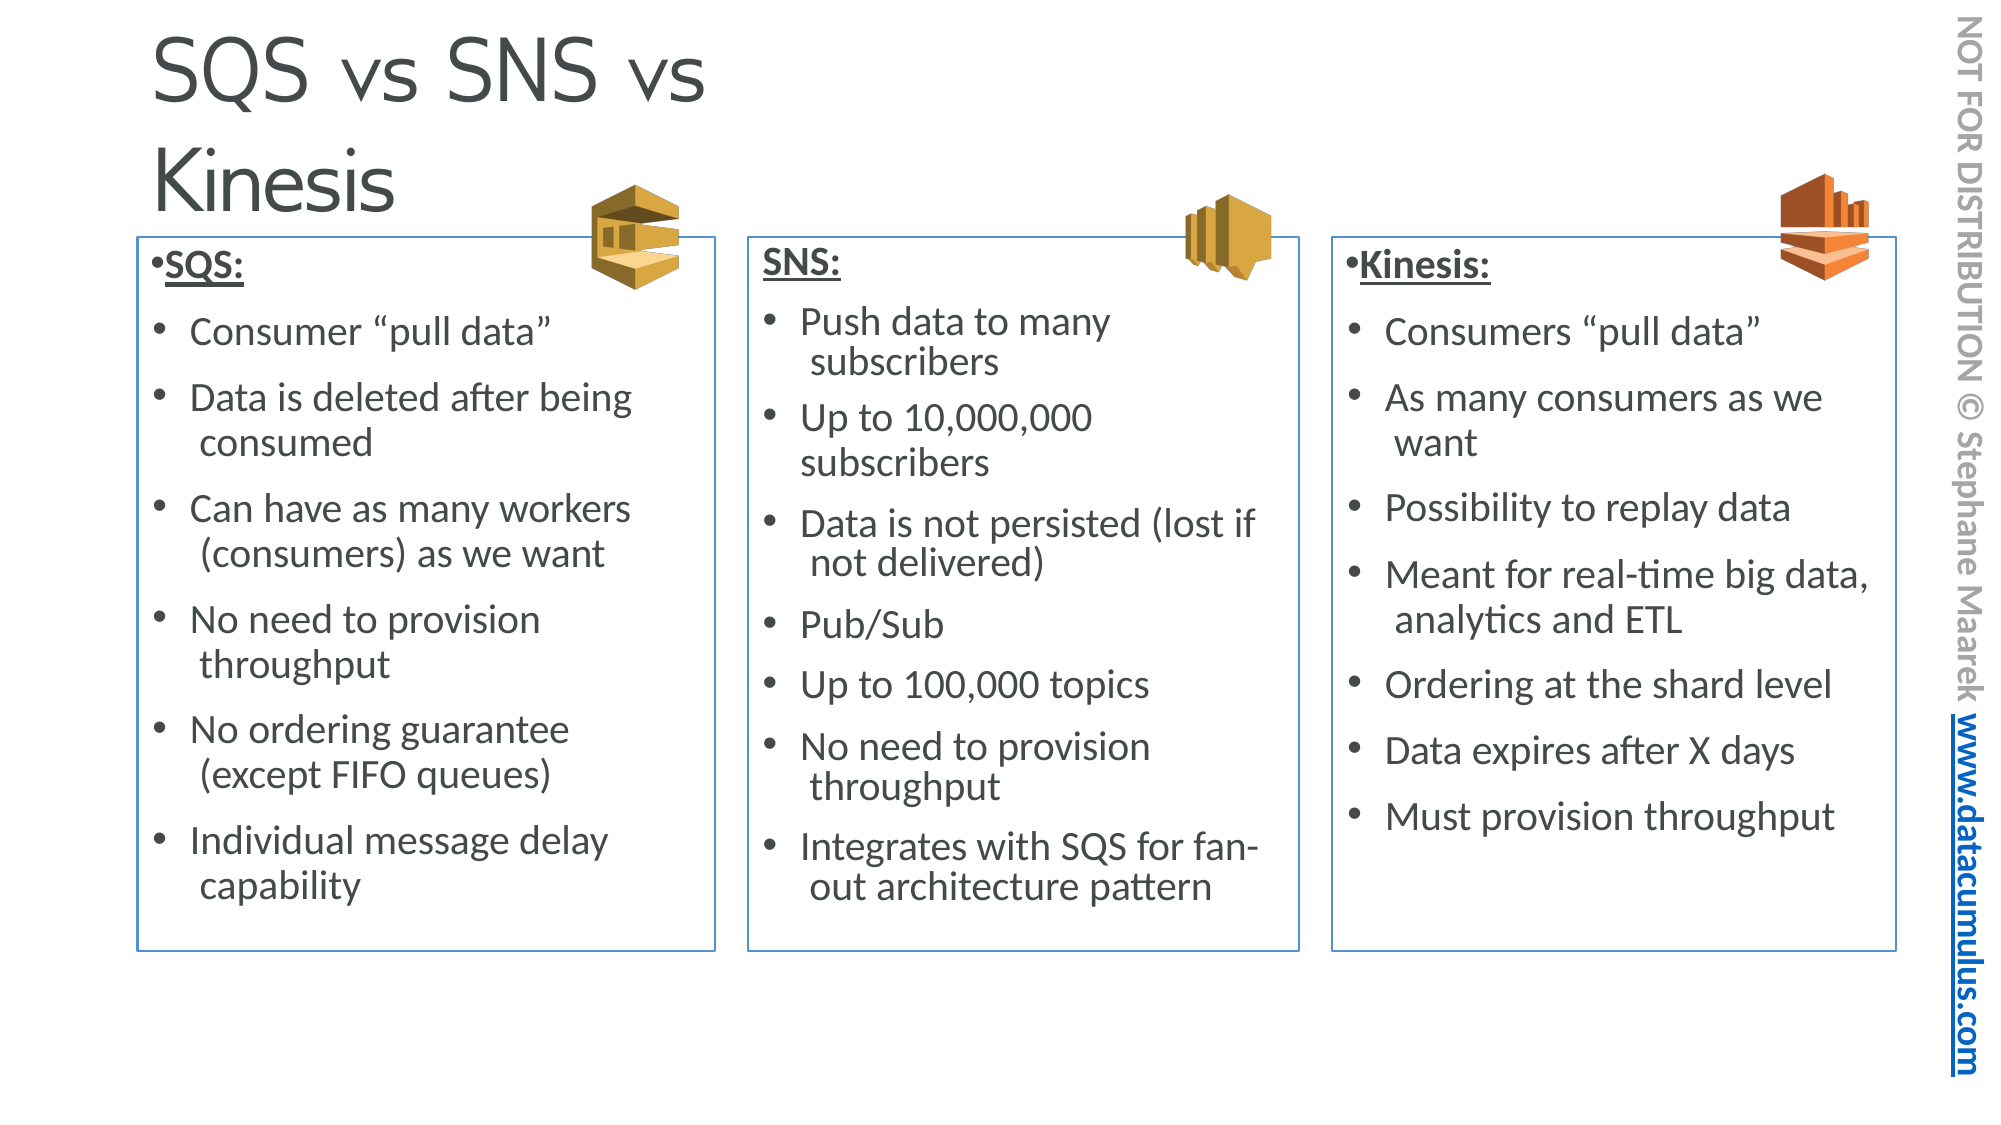

NOT FOR DISTRIBUTION © Stephane Maarek www.datacumulus.com
# SQS vs SNS vs Kinesis

SQS:
Consumer “pull data”
Data is deleted after being  consumed
Can have as many workers  (consumers) as we want
No need to provision  throughput
No ordering guarantee  (except FIFO queues)
Individual message delay  capability
Kinesis:
Consumers “pull data”
As many consumers as we  want
Possibility to replay data
Meant for real-time big data,  analytics and ETL
Ordering at the shard level
Data expires after X days
Must provision throughput
SNS:
Push data to many  subscribers
Up to 10,000,000
subscribers
Data is not persisted (lost if  not delivered)
Pub/Sub
Up to 100,000 topics
No need to provision  throughput
Integrates with SQS for fan-  out architecture pattern

© Stephane Maarek